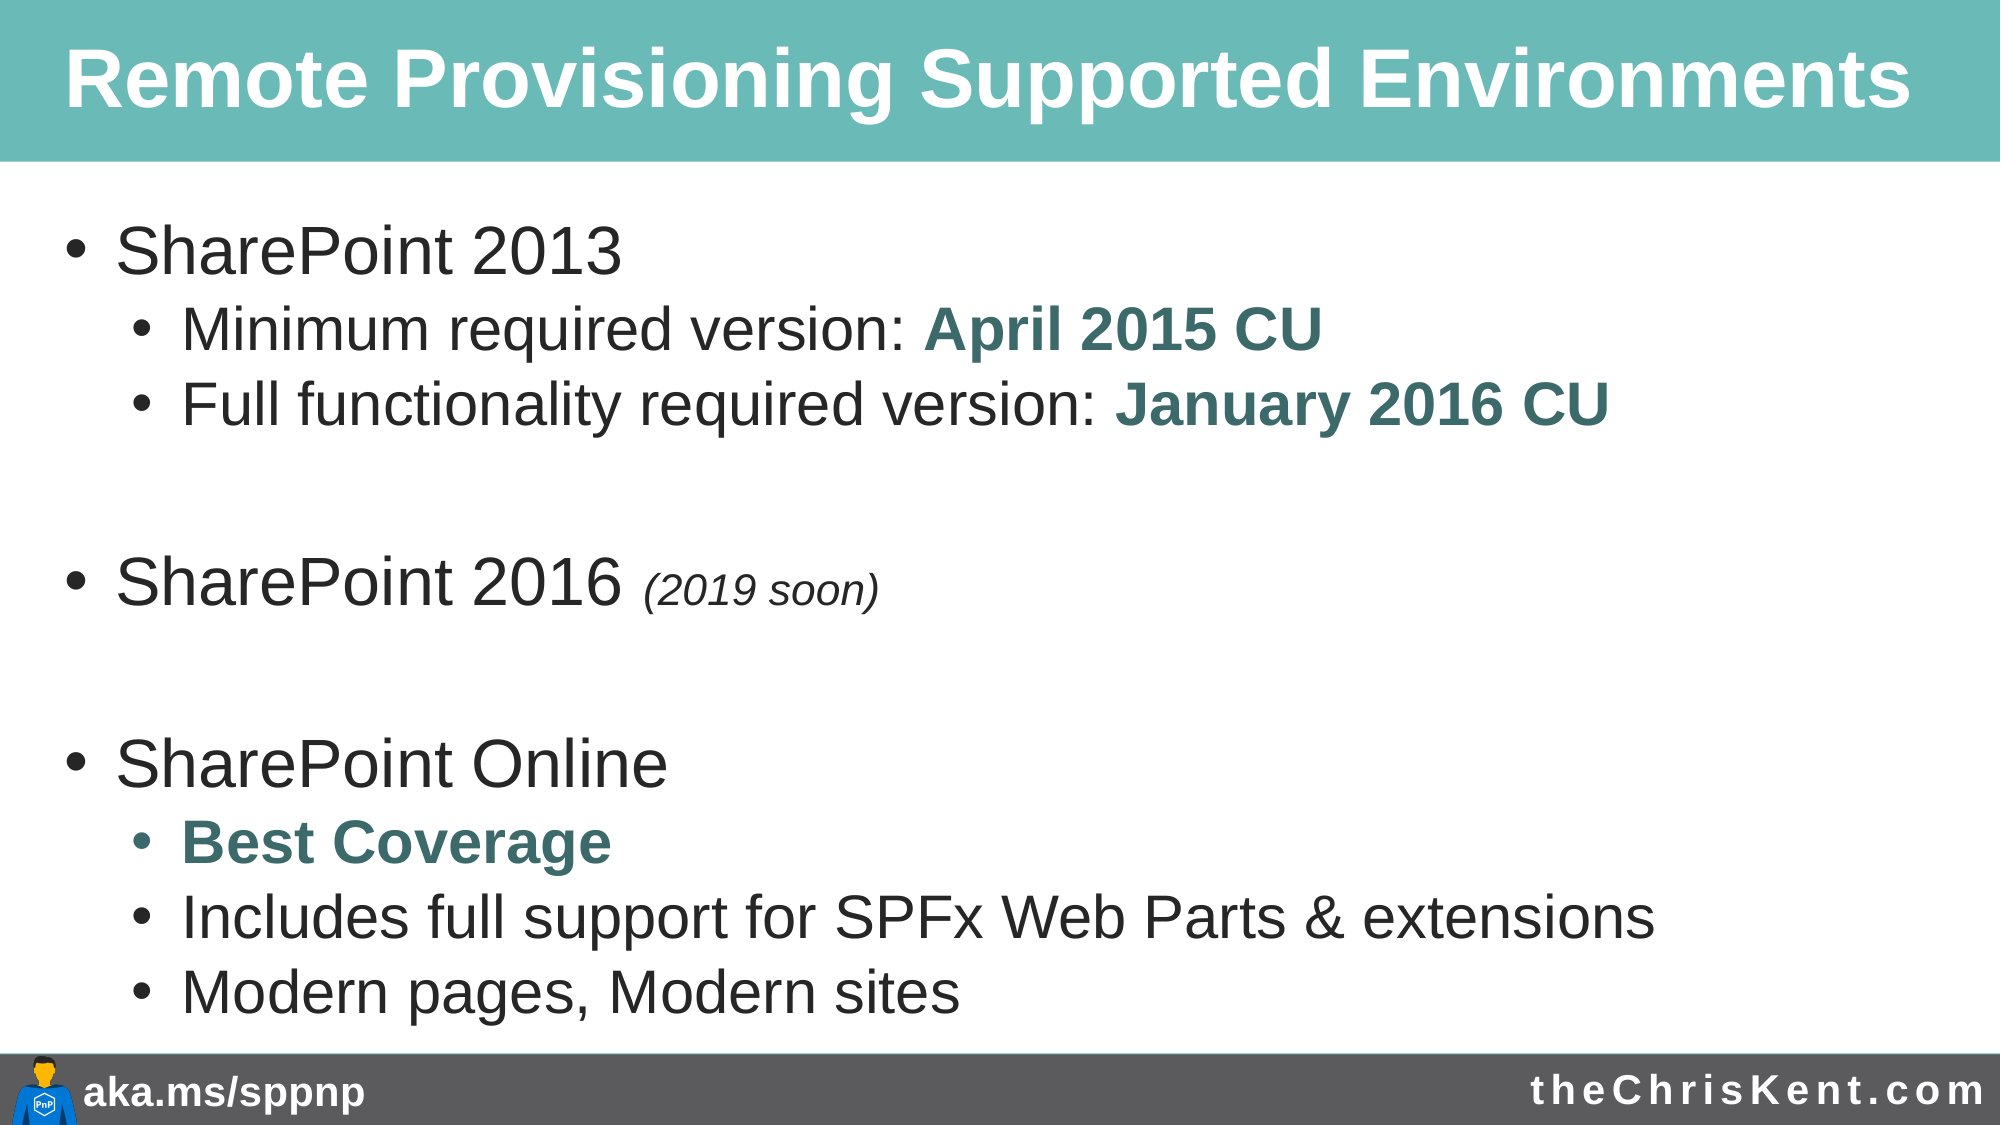

# Remote Provisioning Supported Environments
SharePoint 2013
Minimum required version: April 2015 CU
Full functionality required version: January 2016 CU

SharePoint 2016 (2019 soon)

SharePoint Online
Best Coverage
Includes full support for SPFx Web Parts & extensions
Modern pages, Modern sites